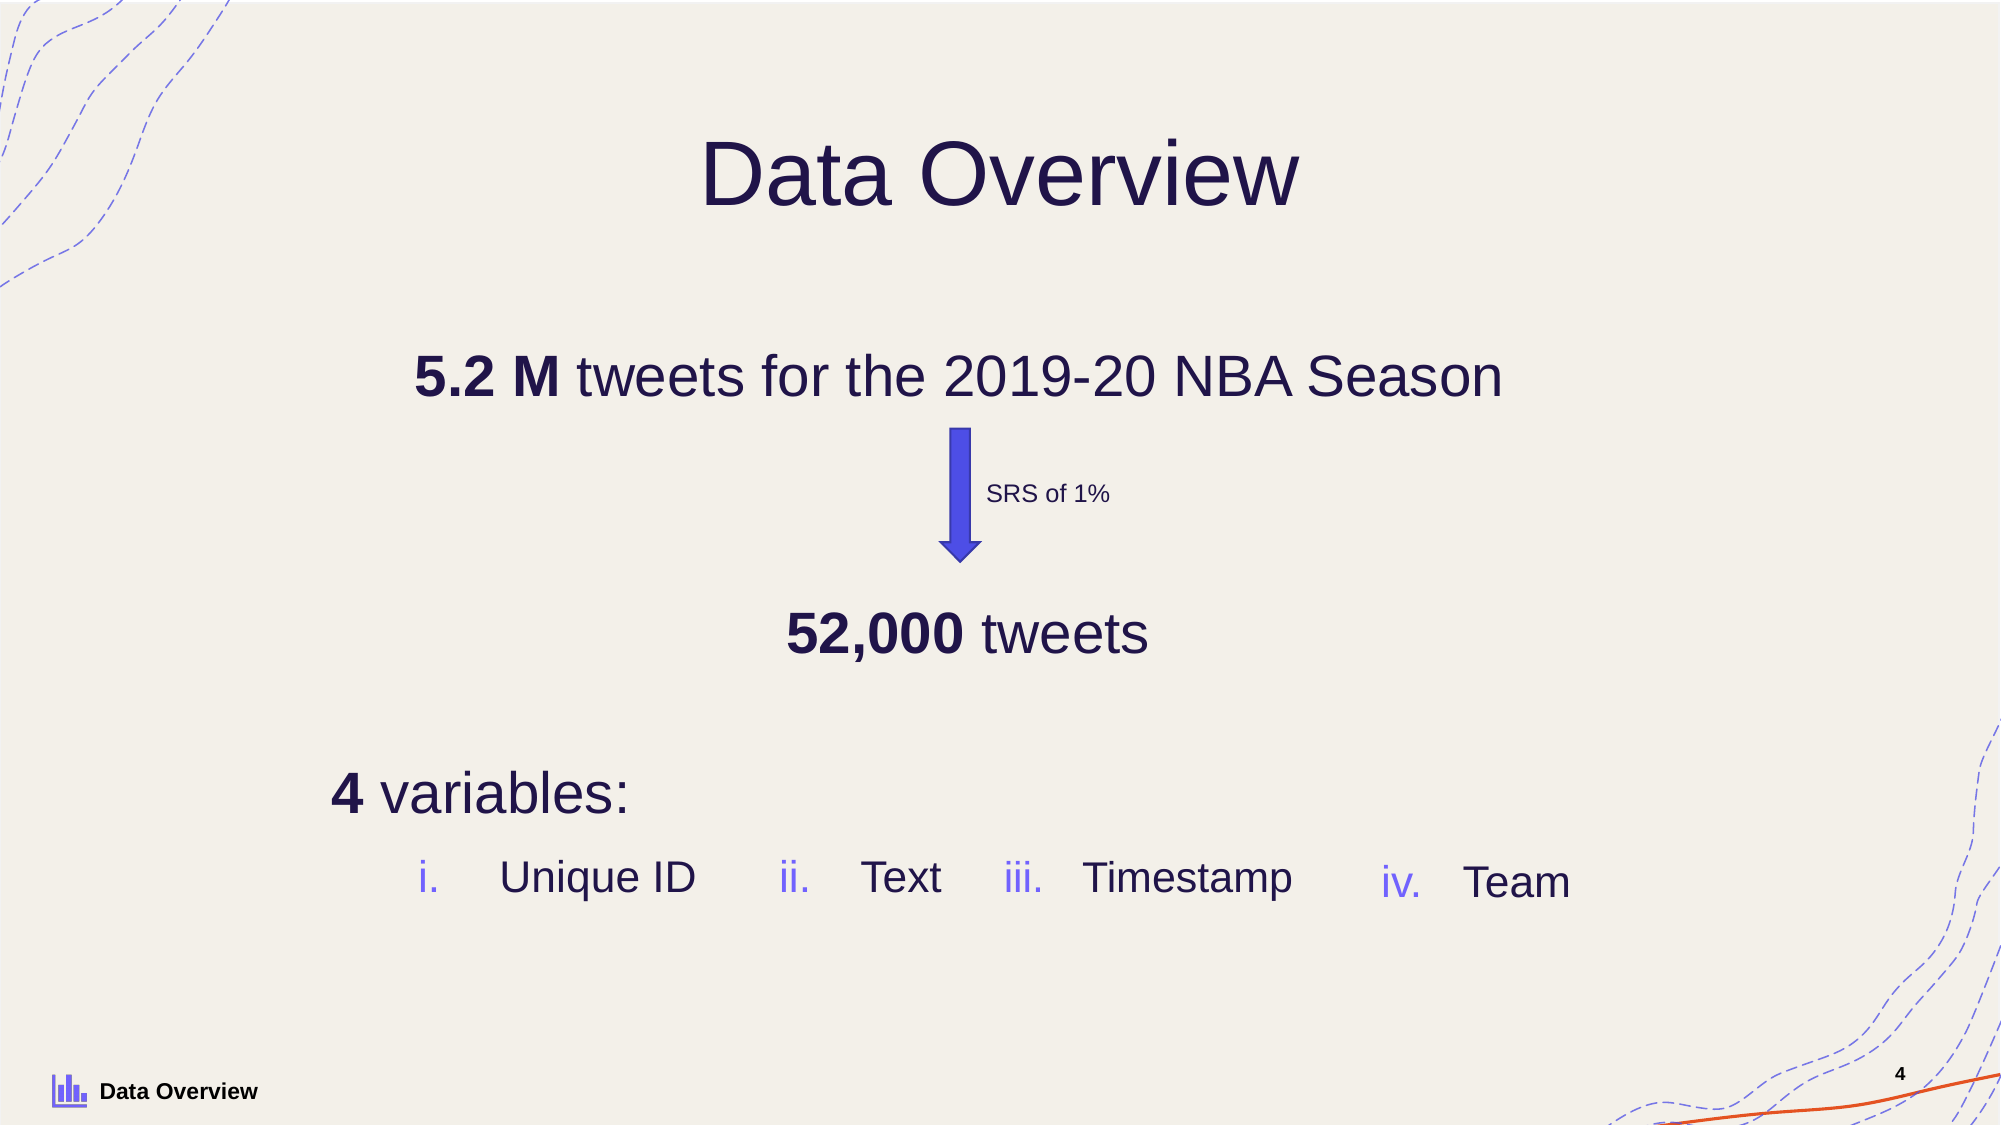

# Data Overview
5.2 M tweets for the 2019-20 NBA Season

SRS of 1%
 52,000 tweets

4 variables:
Unique ID
Text
Timestamp
Team
4

Data Overview